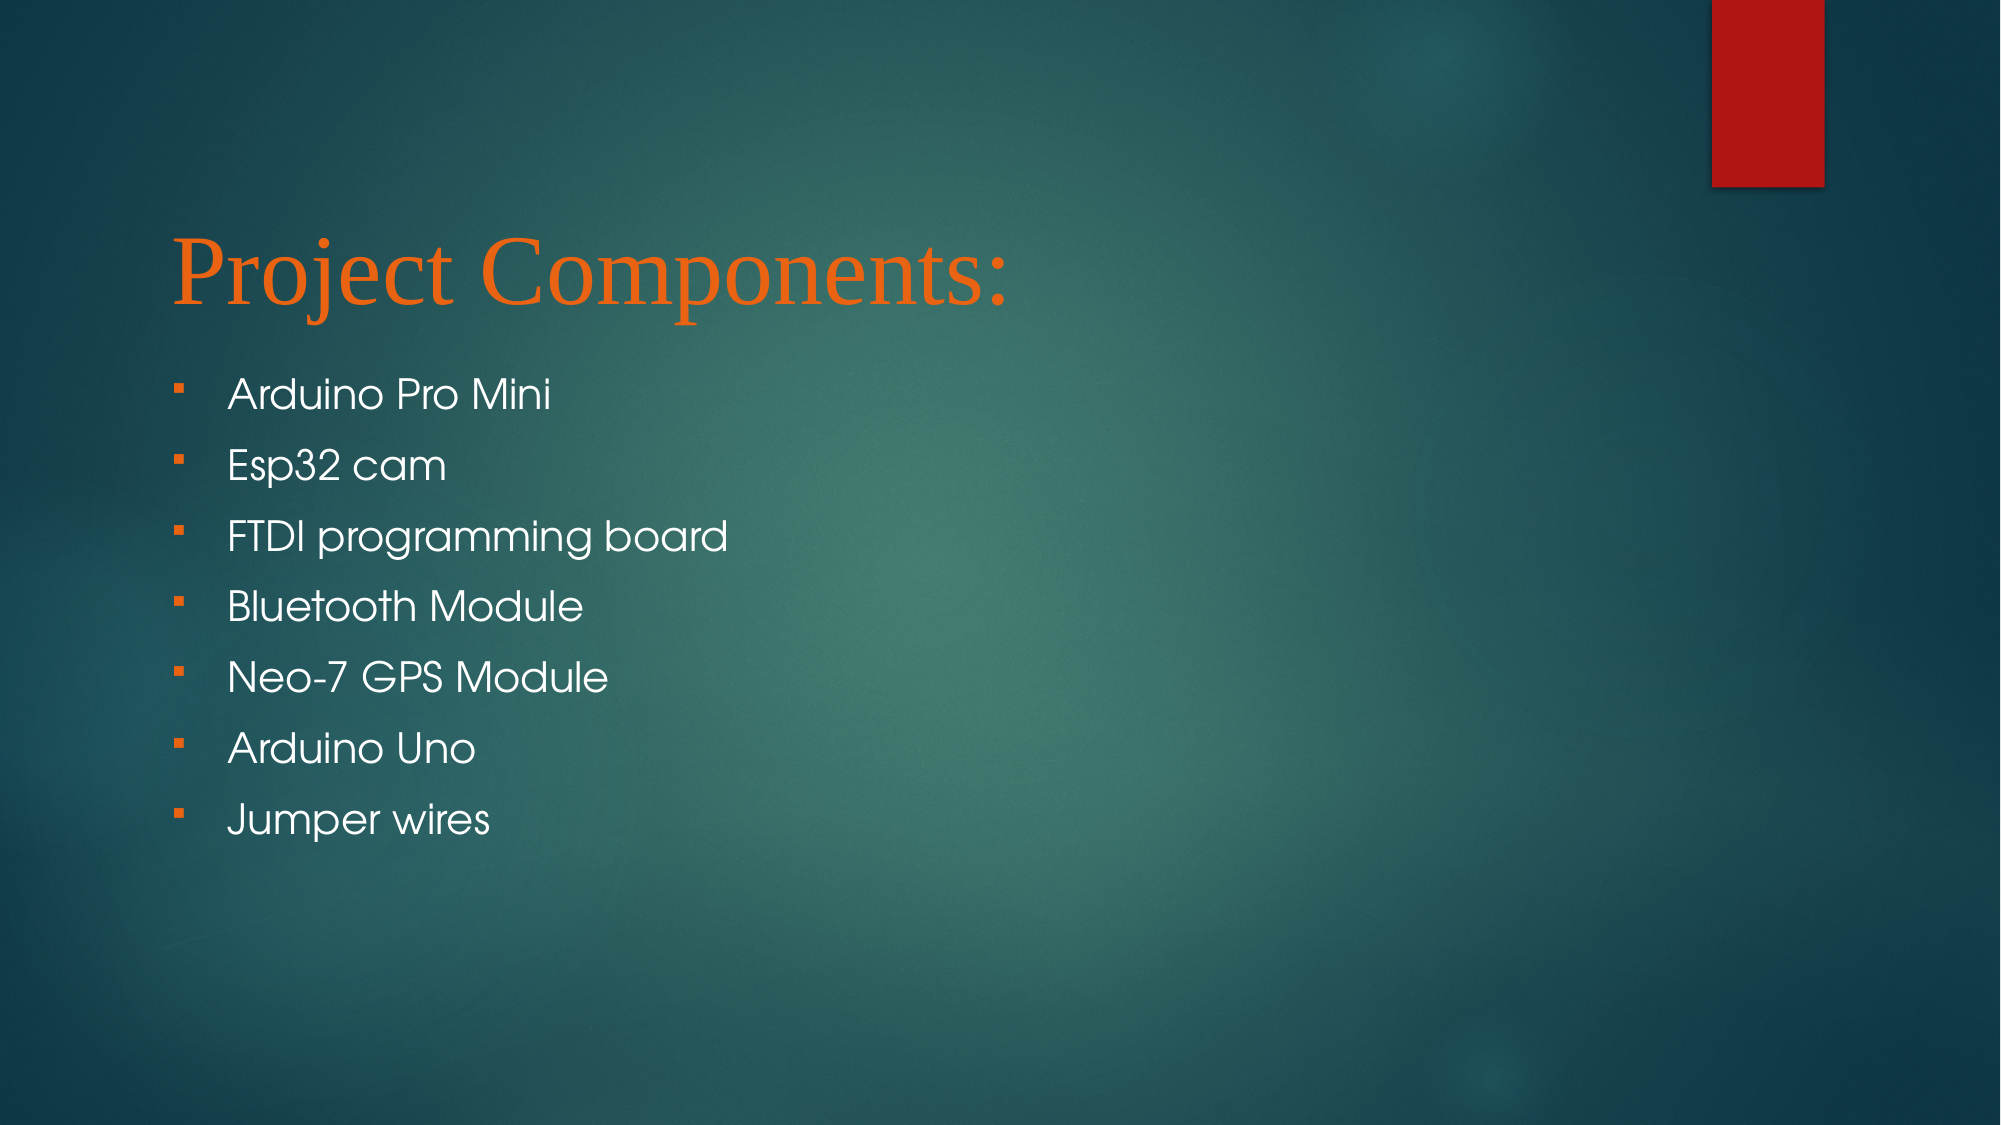

# Project Components:
Arduino Pro Mini
Esp32 cam
FTDI programming board
Bluetooth Module
Neo-7 GPS Module
Arduino Uno
Jumper wires